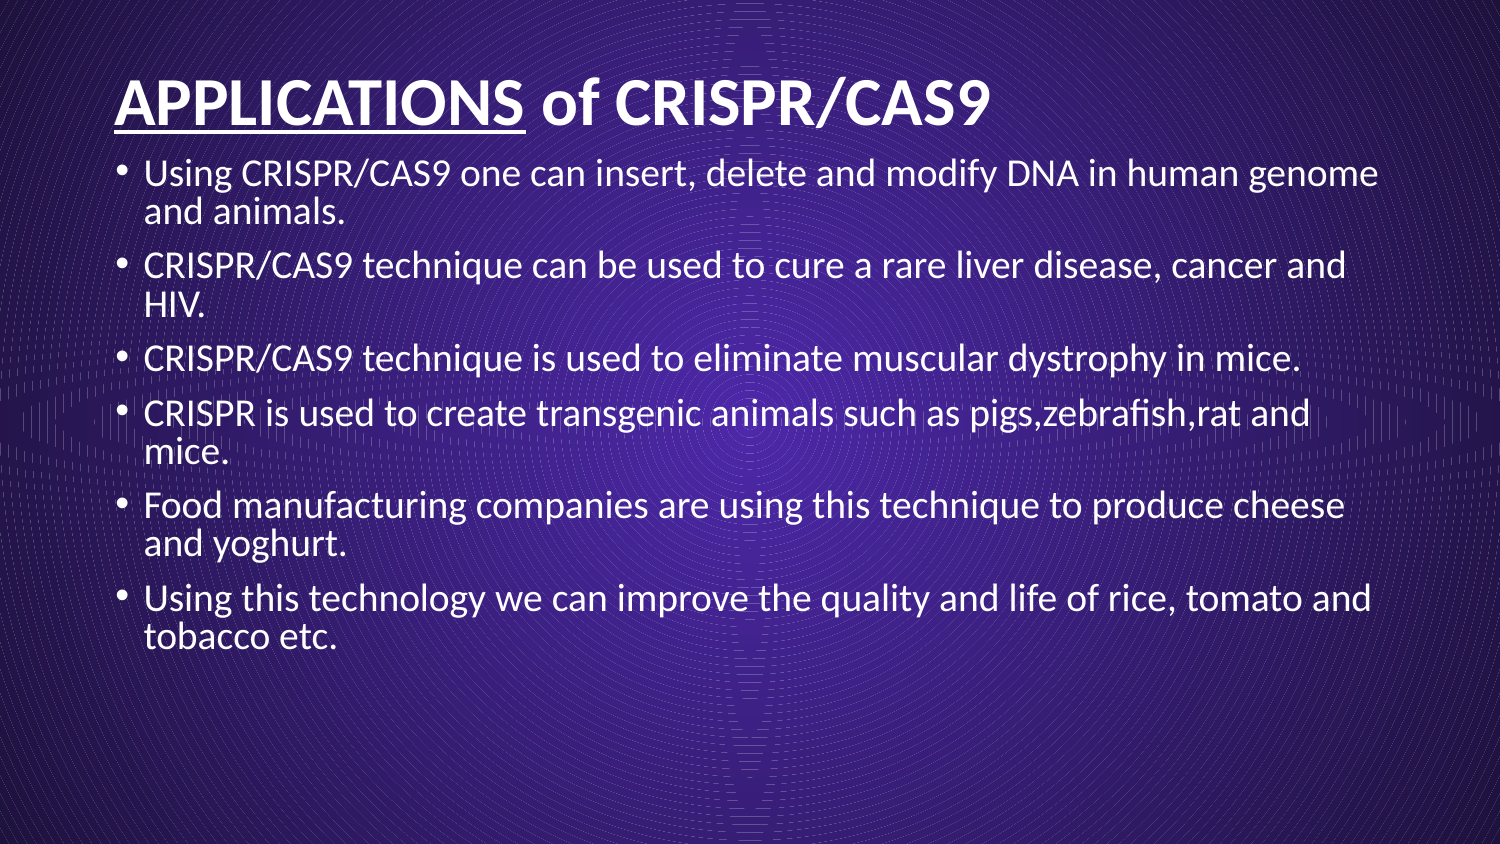

# APPLICATIONS of CRISPR/CAS9
Using CRISPR/CAS9 one can insert, delete and modify DNA in human genome and animals.
CRISPR/CAS9 technique can be used to cure a rare liver disease, cancer and HIV.
CRISPR/CAS9 technique is used to eliminate muscular dystrophy in mice.
CRISPR is used to create transgenic animals such as pigs,zebrafish,rat and mice.
Food manufacturing companies are using this technique to produce cheese and yoghurt.
Using this technology we can improve the quality and life of rice, tomato and tobacco etc.